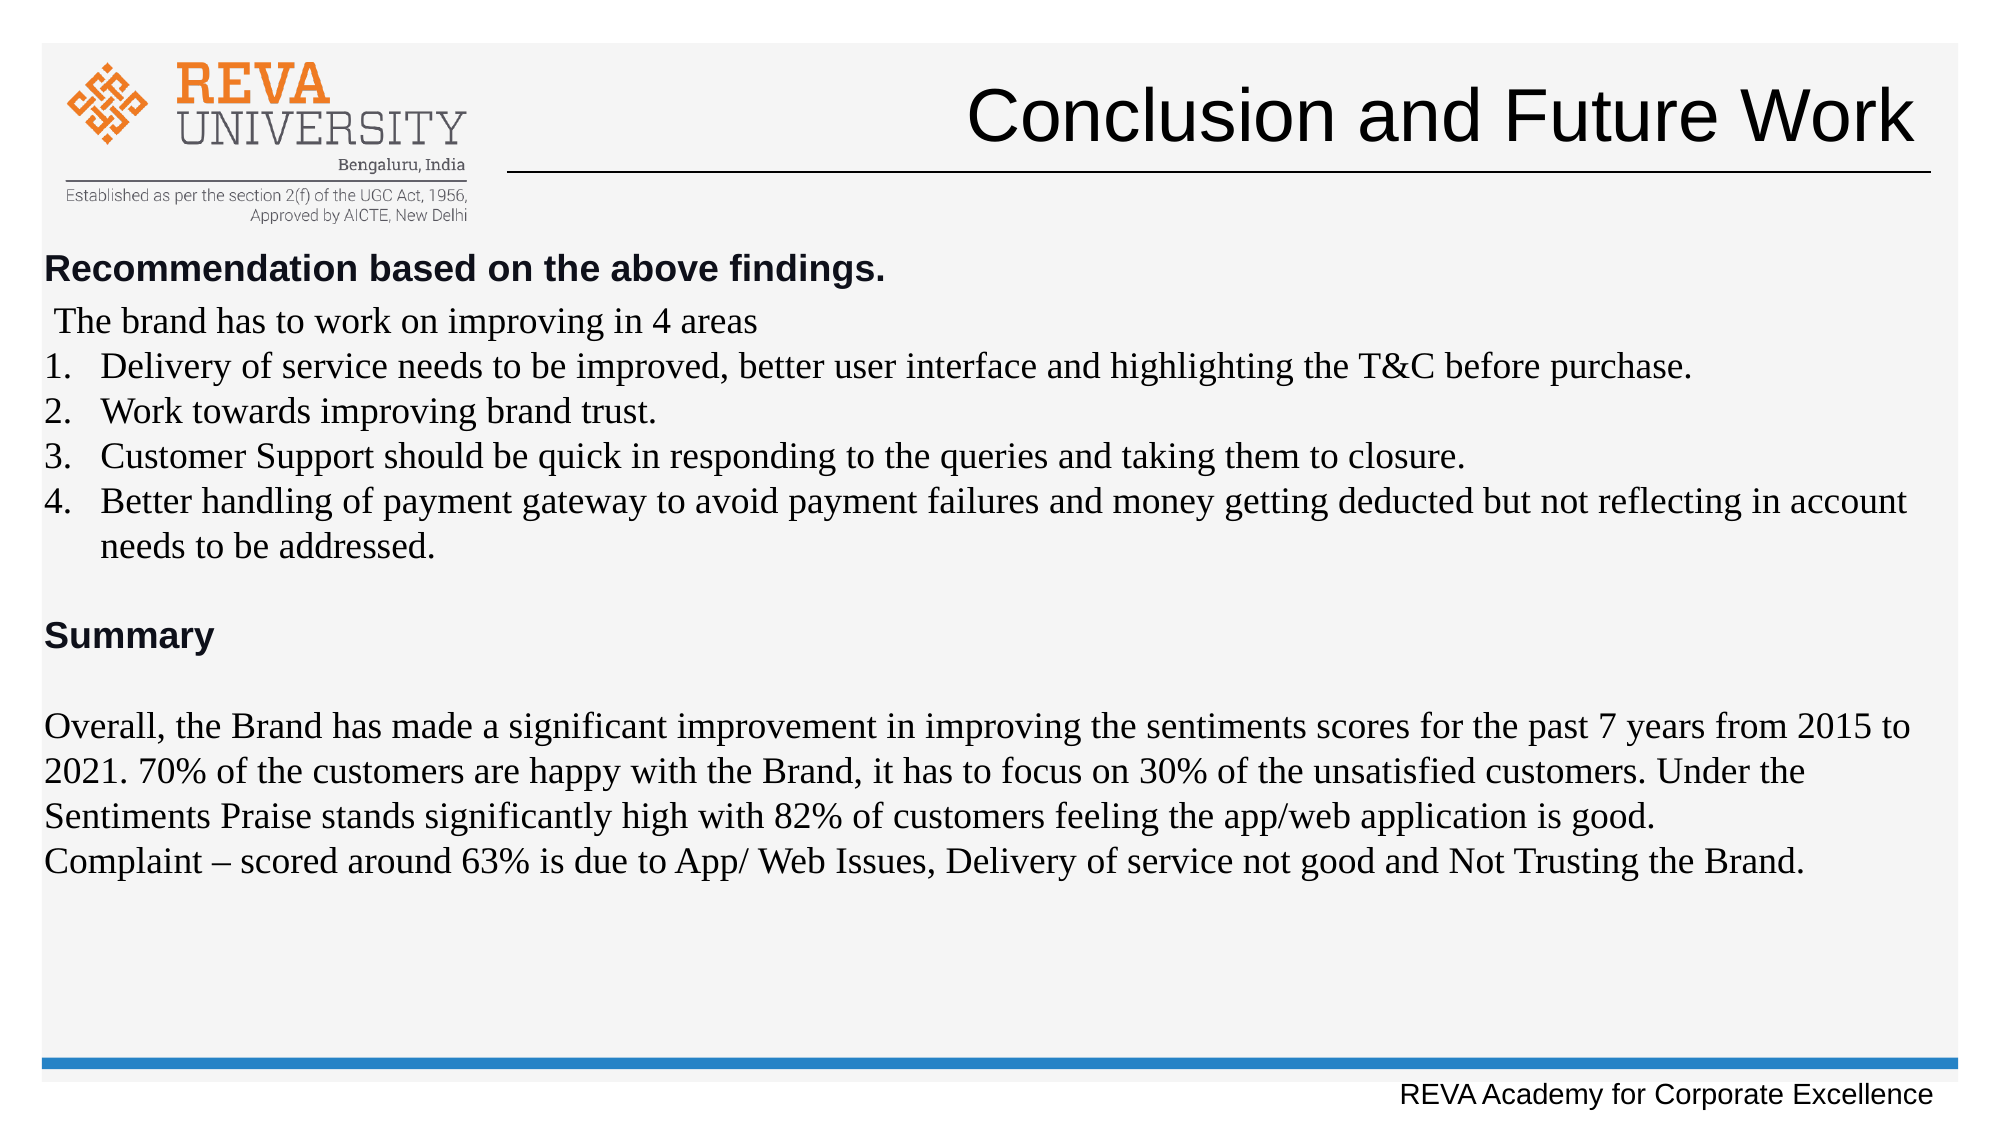

# Conclusion and Future Work
Recommendation based on the above findings.
 The brand has to work on improving in 4 areas
Delivery of service needs to be improved, better user interface and highlighting the T&C before purchase.
Work towards improving brand trust.
Customer Support should be quick in responding to the queries and taking them to closure.
Better handling of payment gateway to avoid payment failures and money getting deducted but not reflecting in account needs to be addressed.

Summary

Overall, the Brand has made a significant improvement in improving the sentiments scores for the past 7 years from 2015 to 2021. 70% of the customers are happy with the Brand, it has to focus on 30% of the unsatisfied customers. Under the Sentiments Praise stands significantly high with 82% of customers feeling the app/web application is good.
Complaint – scored around 63% is due to App/ Web Issues, Delivery of service not good and Not Trusting the Brand.